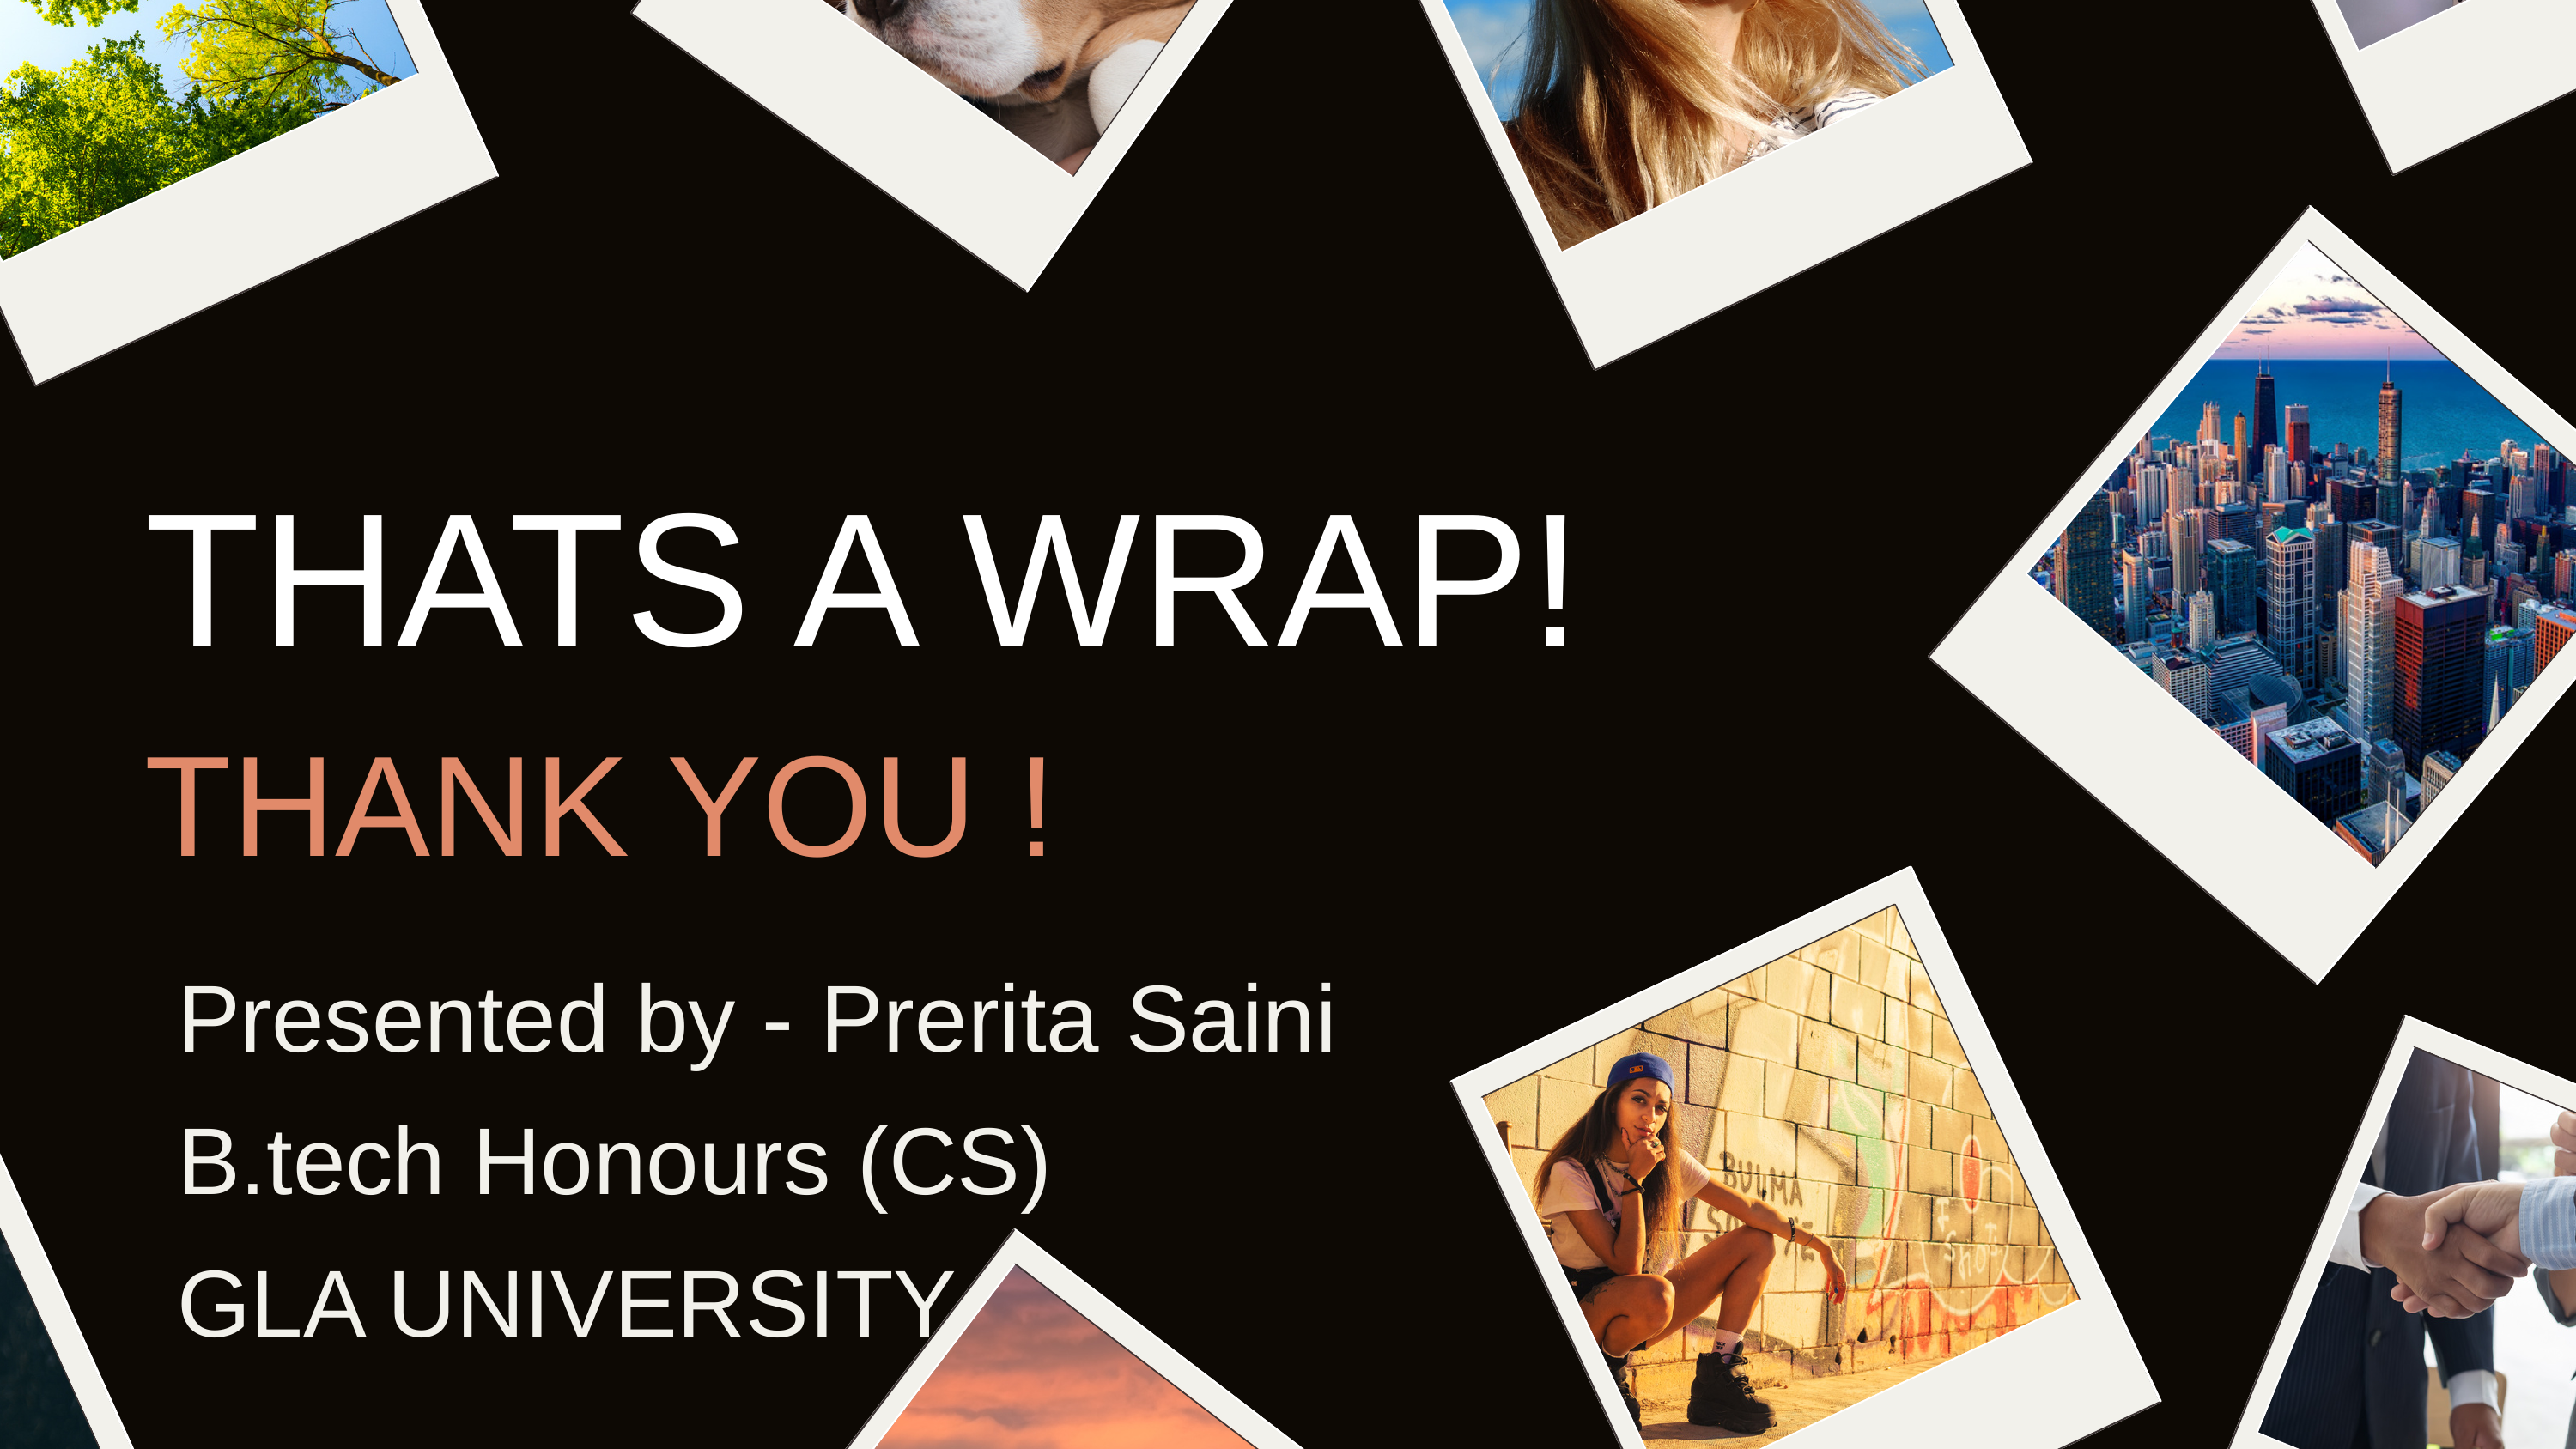

THATS A WRAP!
THANK YOU !
Presented by - Prerita Saini
B.tech Honours (CS)
GLA UNIVERSITY